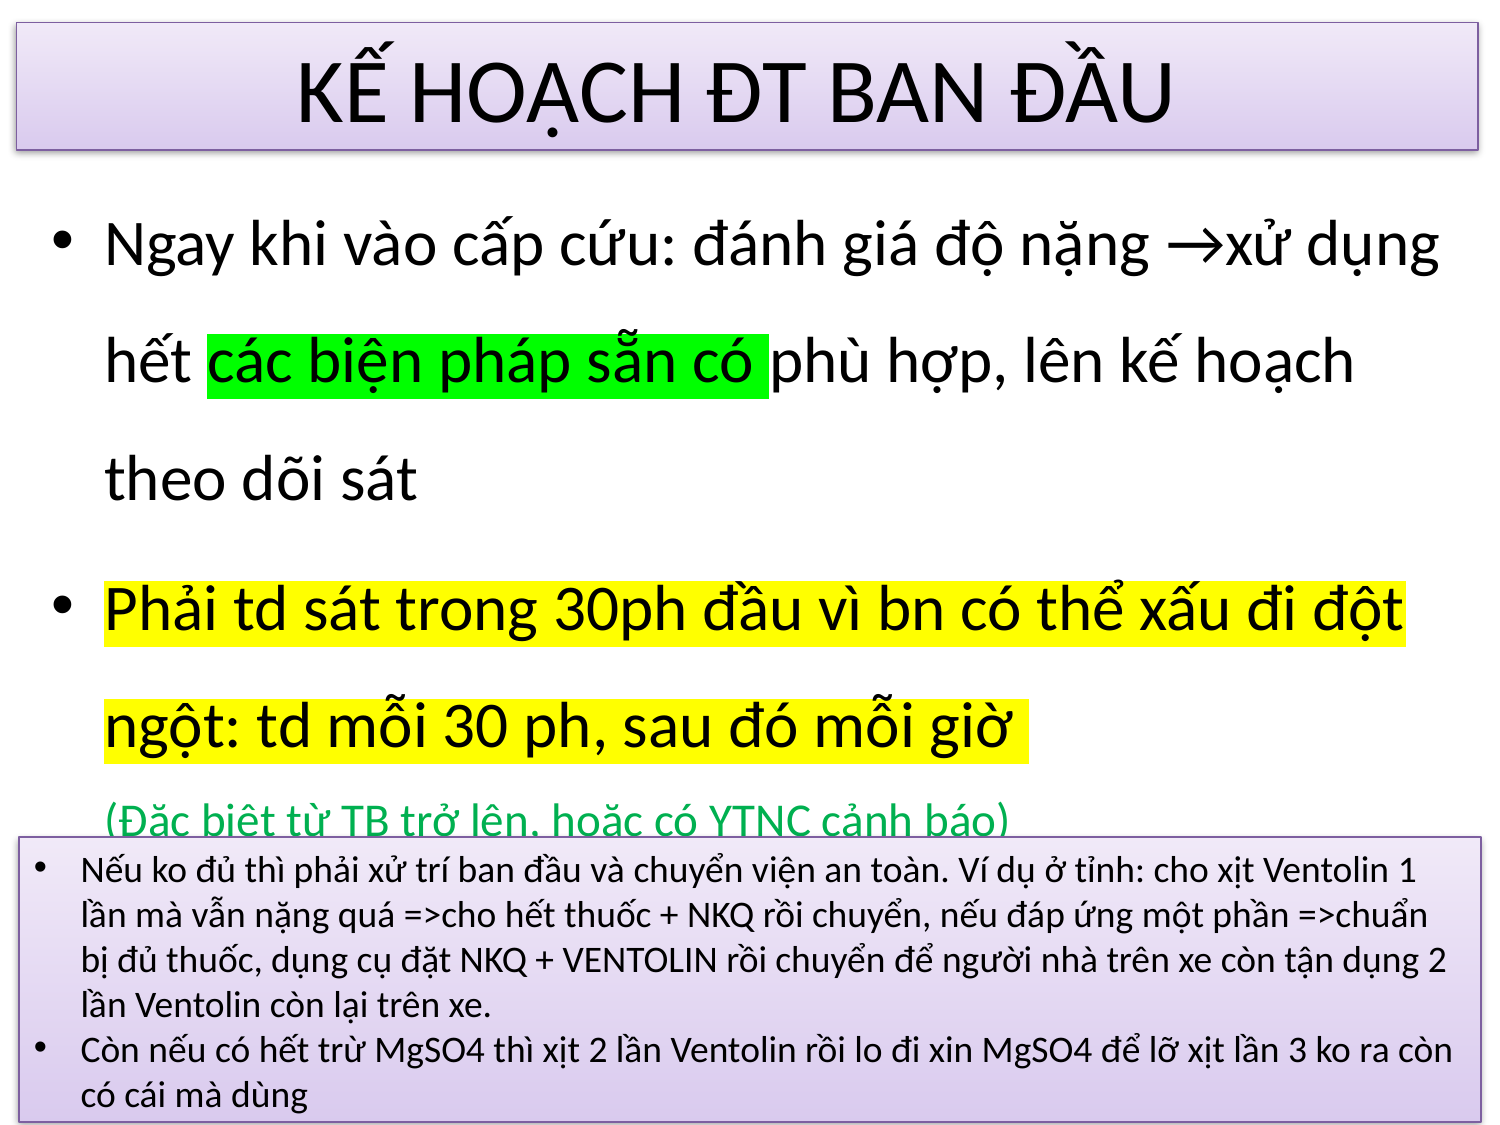

# KẾ HOẠCH ĐT BAN ĐẦU
Ngay khi vào cấp cứu: đánh giá độ nặng →xử dụng hết các biện pháp sẵn có phù hợp, lên kế hoạch theo dõi sát
Phải td sát trong 30ph đầu vì bn có thể xấu đi đột ngột: td mỗi 30 ph, sau đó mỗi giờ
(Đặc biệt từ TB trở lên, hoặc có YTNC cảnh báo)
Nếu ko đủ thì phải xử trí ban đầu và chuyển viện an toàn. Ví dụ ở tỉnh: cho xịt Ventolin 1 lần mà vẫn nặng quá =>cho hết thuốc + NKQ rồi chuyển, nếu đáp ứng một phần =>chuẩn bị đủ thuốc, dụng cụ đặt NKQ + VENTOLIN rồi chuyển để người nhà trên xe còn tận dụng 2 lần Ventolin còn lại trên xe.
Còn nếu có hết trừ MgSO4 thì xịt 2 lần Ventolin rồi lo đi xin MgSO4 để lỡ xịt lần 3 ko ra còn có cái mà dùng